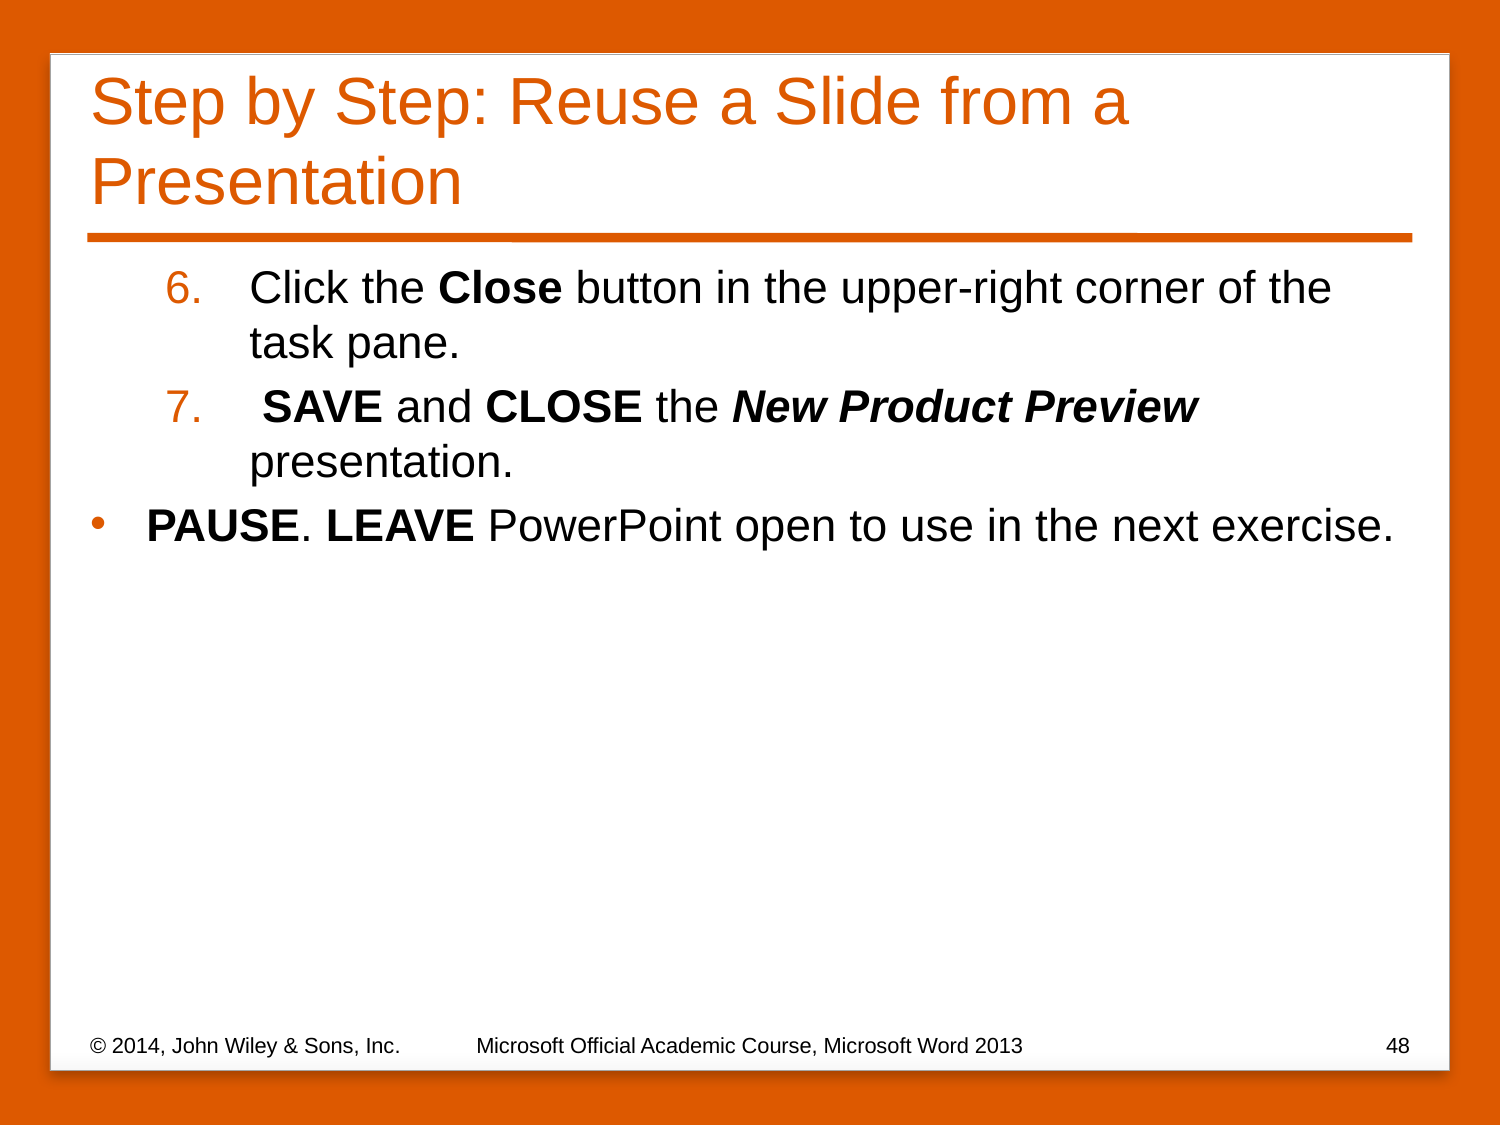

# Step by Step: Reuse a Slide from a Presentation
Click the Close button in the upper-right corner of the task pane.
 SAVE and CLOSE the New Product Preview presentation.
PAUSE. LEAVE PowerPoint open to use in the next exercise.

© 2014, John Wiley & Sons, Inc.
Microsoft Official Academic Course, Microsoft Word 2013
48